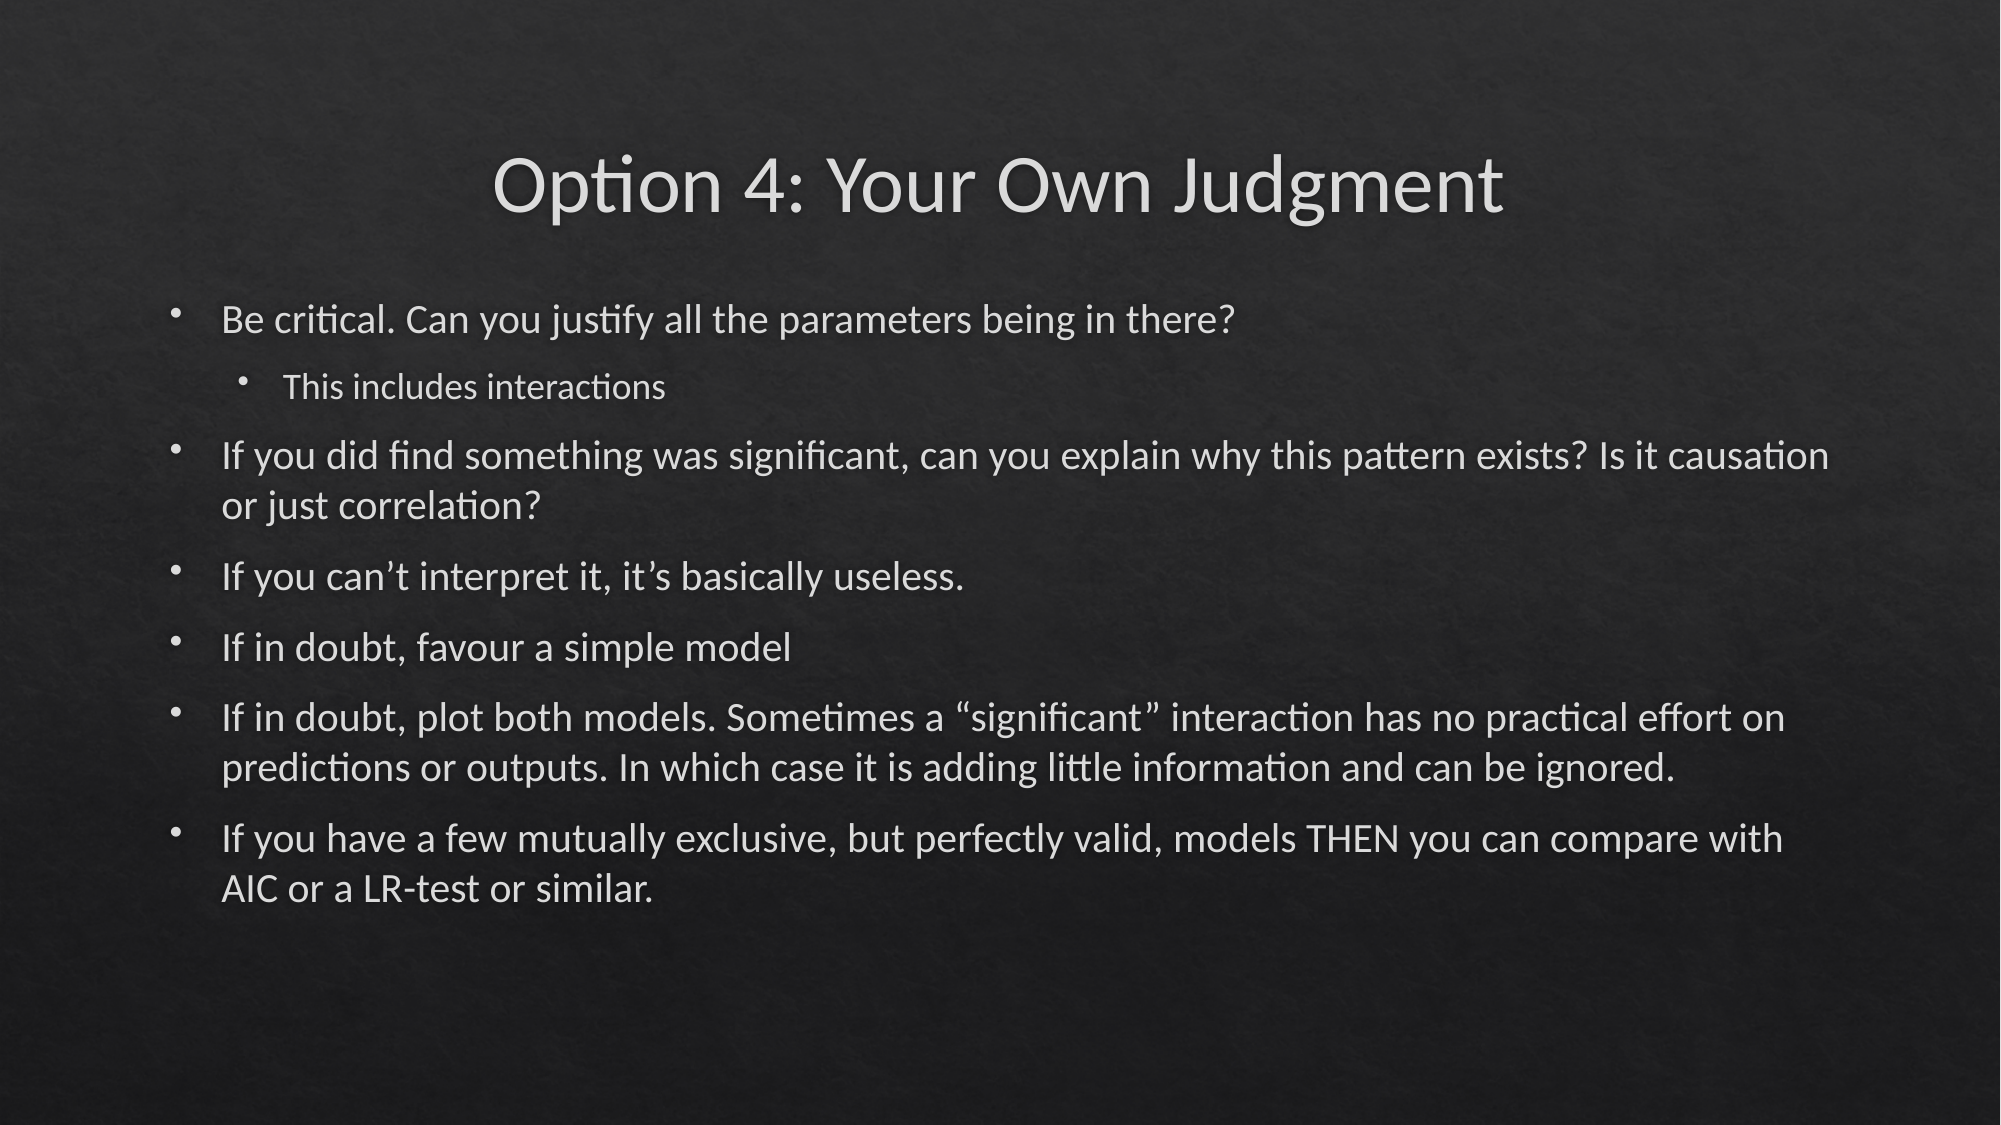

# Option 4: Your Own Judgment
Be critical. Can you justify all the parameters being in there?
This includes interactions
If you did find something was significant, can you explain why this pattern exists? Is it causation or just correlation?
If you can’t interpret it, it’s basically useless.
If in doubt, favour a simple model
If in doubt, plot both models. Sometimes a “significant” interaction has no practical effort on predictions or outputs. In which case it is adding little information and can be ignored.
If you have a few mutually exclusive, but perfectly valid, models THEN you can compare with AIC or a LR-test or similar.